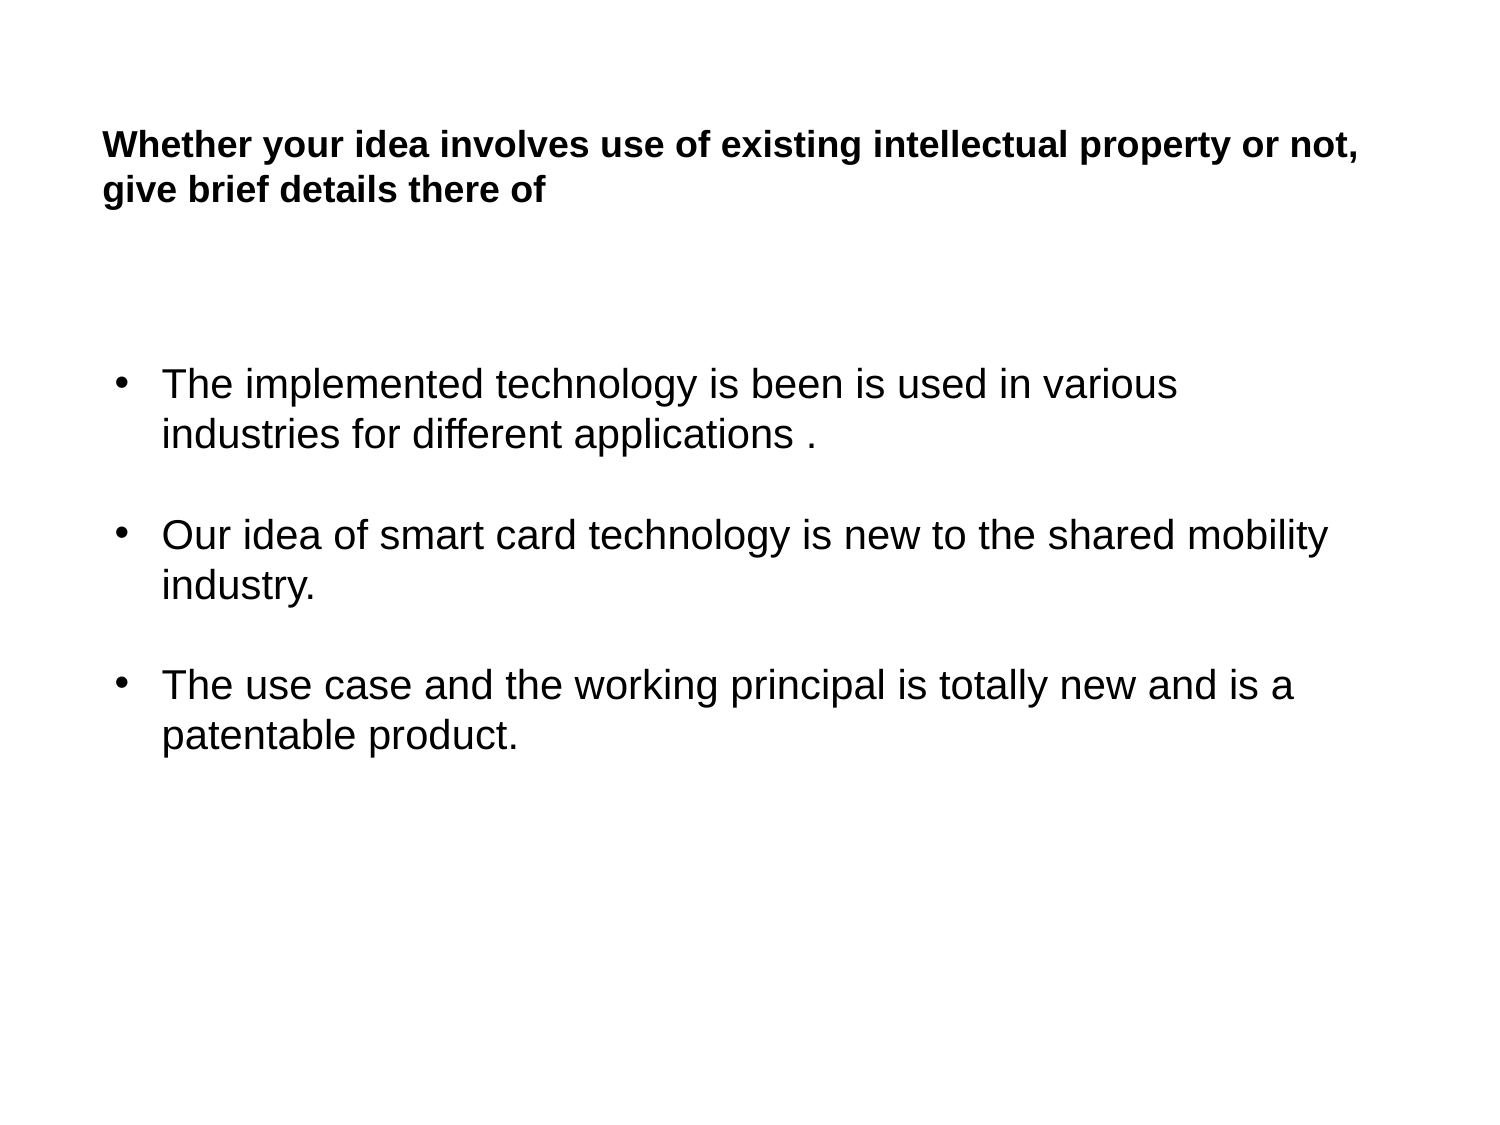

Whether your idea involves use of existing intellectual property or not, give brief details there of
The implemented technology is been is used in various industries for different applications .

Our idea of smart card technology is new to the shared mobility industry.

The use case and the working principal is totally new and is a patentable product.